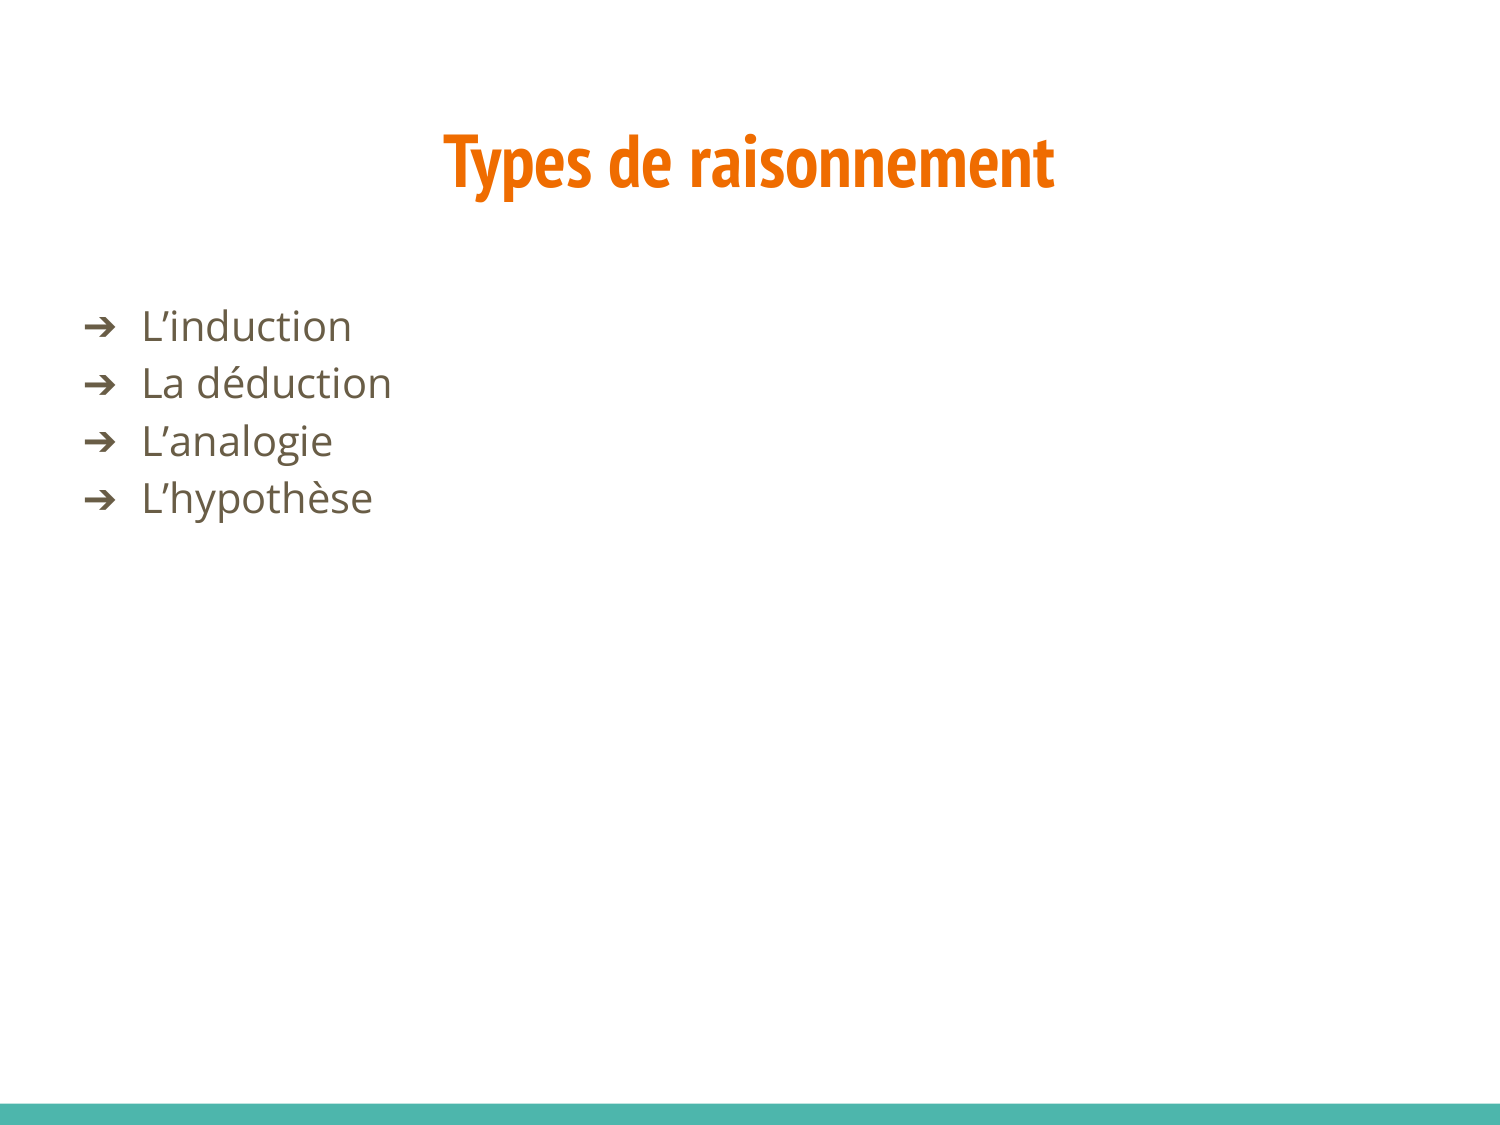

# Types de raisonnement
L’induction
La déduction
L’analogie
L’hypothèse